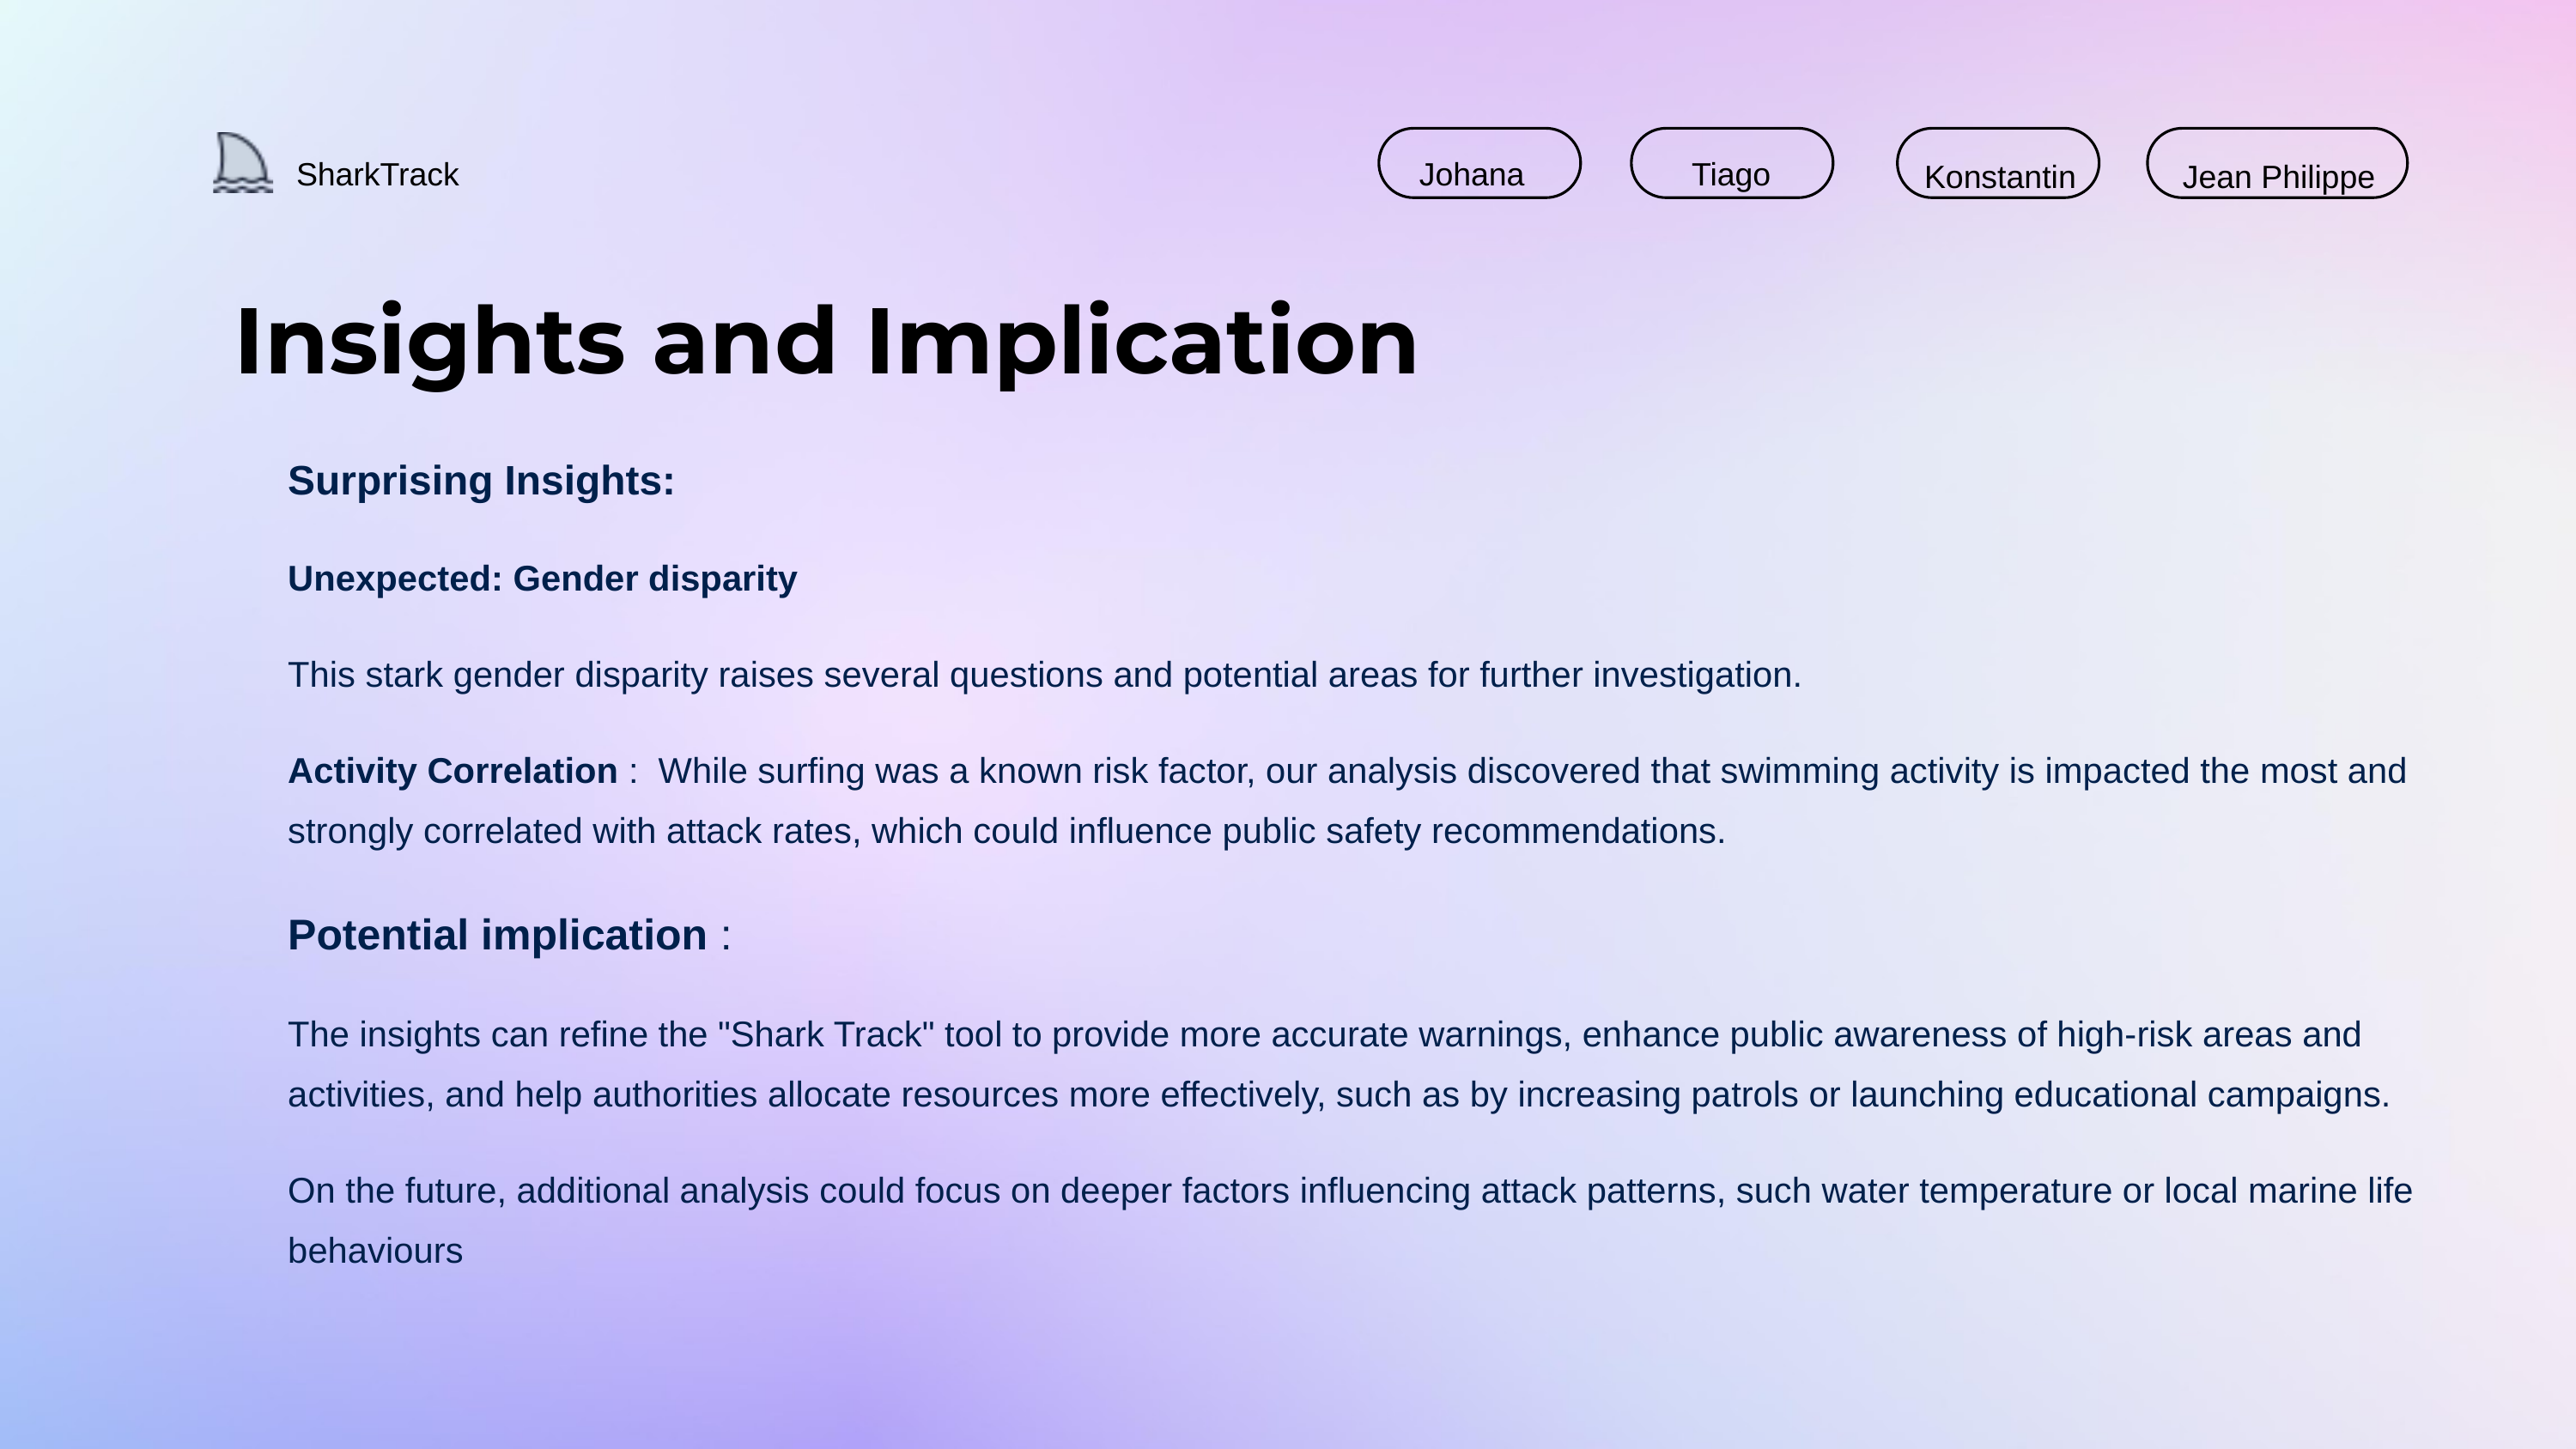

SharkTrack
Johana
Tiago
Konstantin
Jean Philippe
Insights and Implication
Surprising Insights:
Unexpected: Gender disparity
This stark gender disparity raises several questions and potential areas for further investigation.
Activity Correlation :  While surfing was a known risk factor, our analysis discovered that swimming activity is impacted the most and strongly correlated with attack rates, which could influence public safety recommendations.
Potential implication :
The insights can refine the "Shark Track" tool to provide more accurate warnings, enhance public awareness of high-risk areas and activities, and help authorities allocate resources more effectively, such as by increasing patrols or launching educational campaigns.
On the future, additional analysis could focus on deeper factors influencing attack patterns, such water temperature or local marine life behaviours